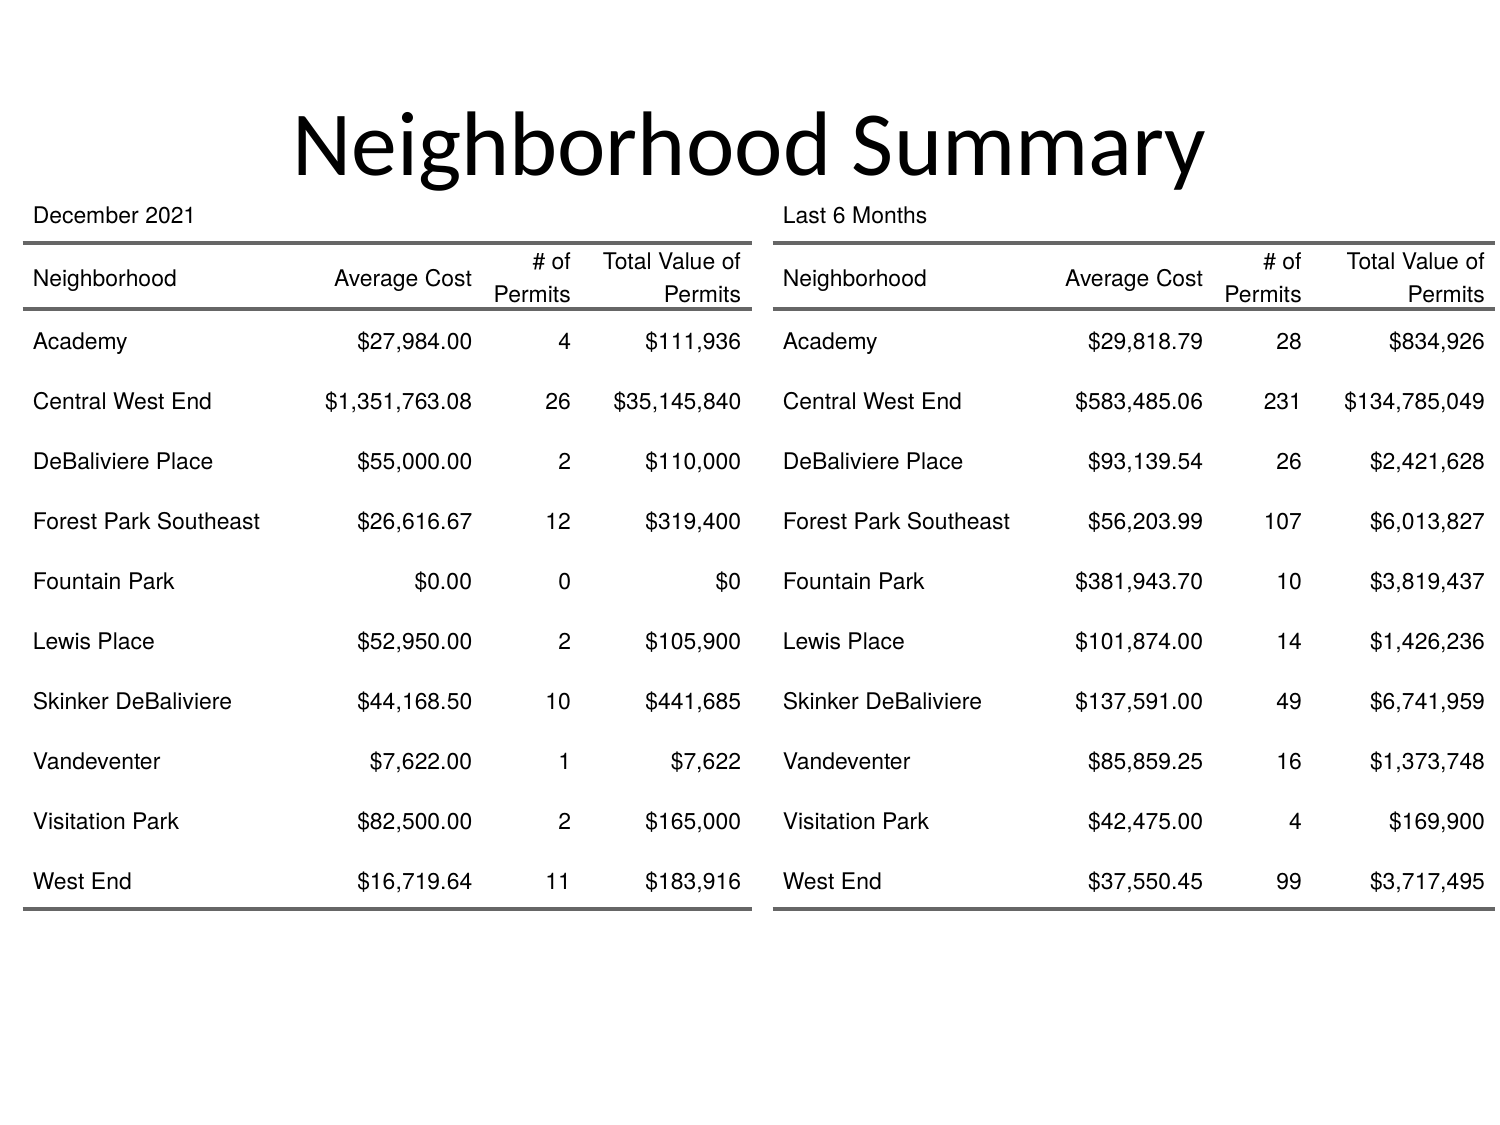

# Neighborhood Summary
| December 2021 | December 2021 | December 2021 | December 2021 |
| --- | --- | --- | --- |
| Neighborhood | Average Cost | # of Permits | Total Value of Permits |
| Academy | $27,984.00 | 4 | $111,936 |
| Central West End | $1,351,763.08 | 26 | $35,145,840 |
| DeBaliviere Place | $55,000.00 | 2 | $110,000 |
| Forest Park Southeast | $26,616.67 | 12 | $319,400 |
| Fountain Park | $0.00 | 0 | $0 |
| Lewis Place | $52,950.00 | 2 | $105,900 |
| Skinker DeBaliviere | $44,168.50 | 10 | $441,685 |
| Vandeventer | $7,622.00 | 1 | $7,622 |
| Visitation Park | $82,500.00 | 2 | $165,000 |
| West End | $16,719.64 | 11 | $183,916 |
| Last 6 Months | Last 6 Months | Last 6 Months | Last 6 Months |
| --- | --- | --- | --- |
| Neighborhood | Average Cost | # of Permits | Total Value of Permits |
| Academy | $29,818.79 | 28 | $834,926 |
| Central West End | $583,485.06 | 231 | $134,785,049 |
| DeBaliviere Place | $93,139.54 | 26 | $2,421,628 |
| Forest Park Southeast | $56,203.99 | 107 | $6,013,827 |
| Fountain Park | $381,943.70 | 10 | $3,819,437 |
| Lewis Place | $101,874.00 | 14 | $1,426,236 |
| Skinker DeBaliviere | $137,591.00 | 49 | $6,741,959 |
| Vandeventer | $85,859.25 | 16 | $1,373,748 |
| Visitation Park | $42,475.00 | 4 | $169,900 |
| West End | $37,550.45 | 99 | $3,717,495 |